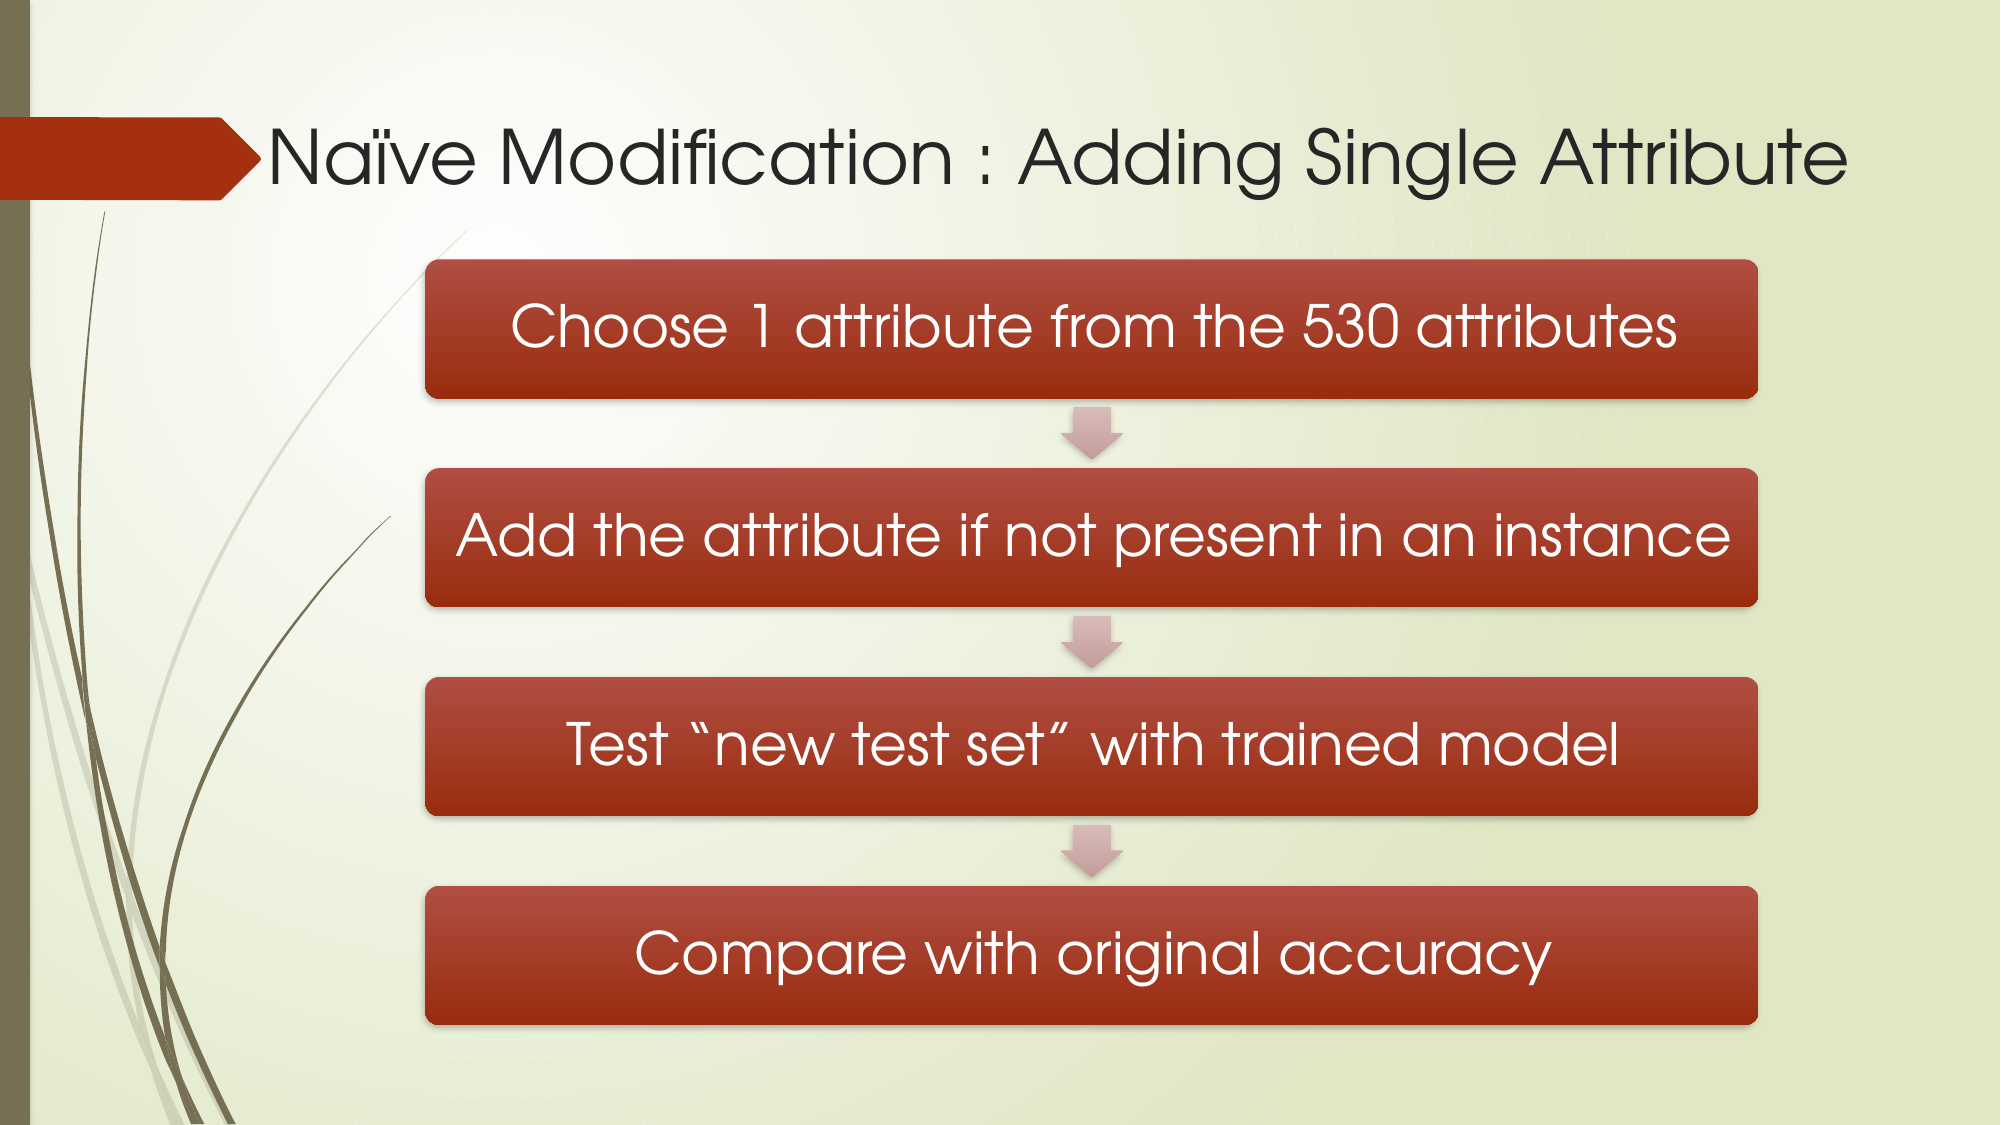

Naïve Modification : Adding Single Attribute
Choose 1 attribute from the 530 attributes

Add the attribute if not present in an instance

Test “new test set” with trained model

Compare with original accuracy